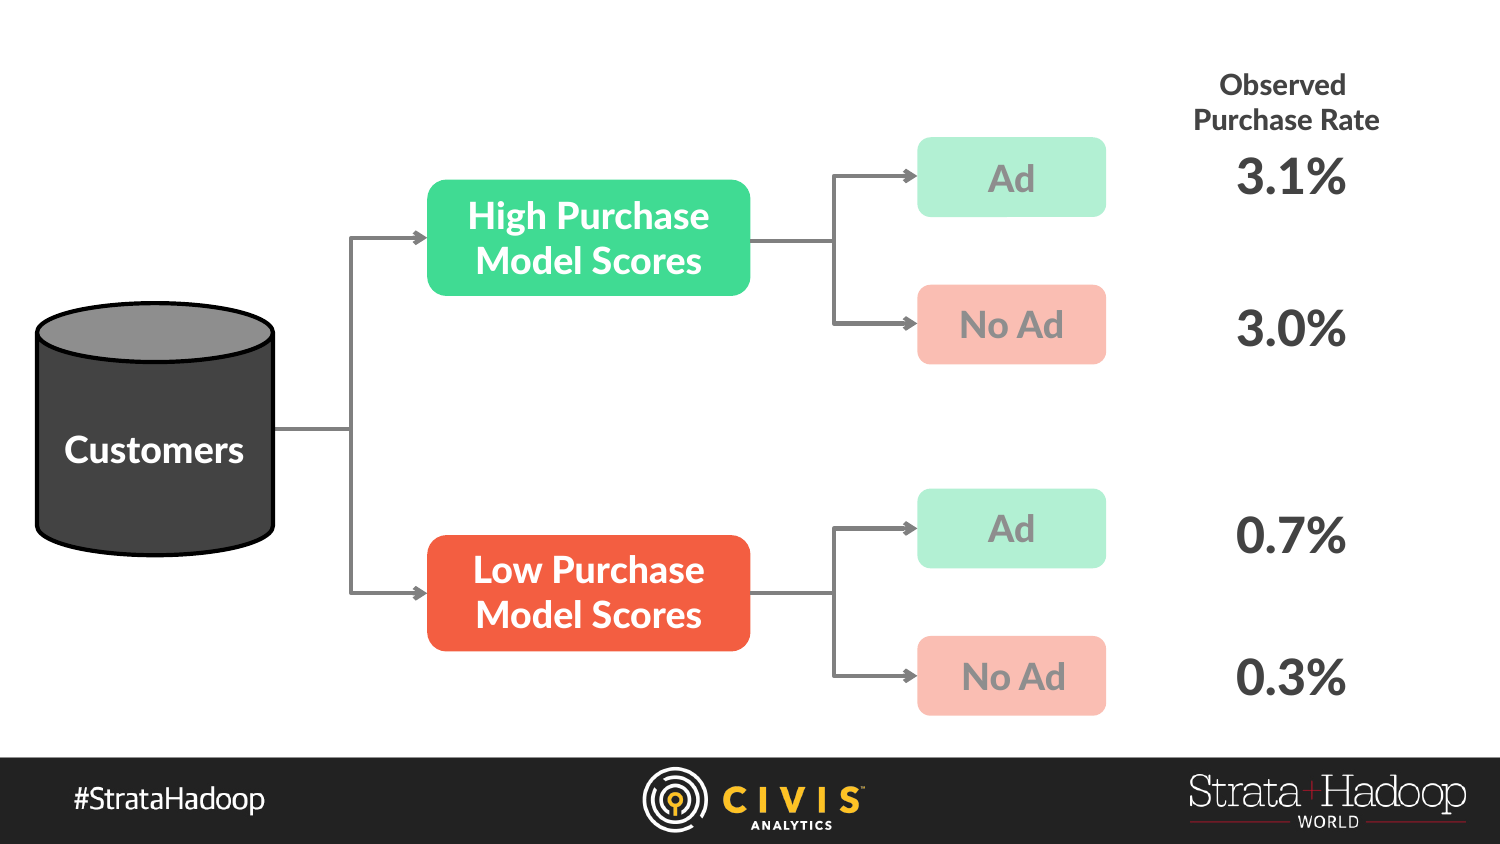

Observed
Purchase Rate

Ad
3.1%

High Purchase Model Scores

No Ad
3.0%

Customers

Ad
0.7%

Low Purchase Model Scores

No Ad
0.3%